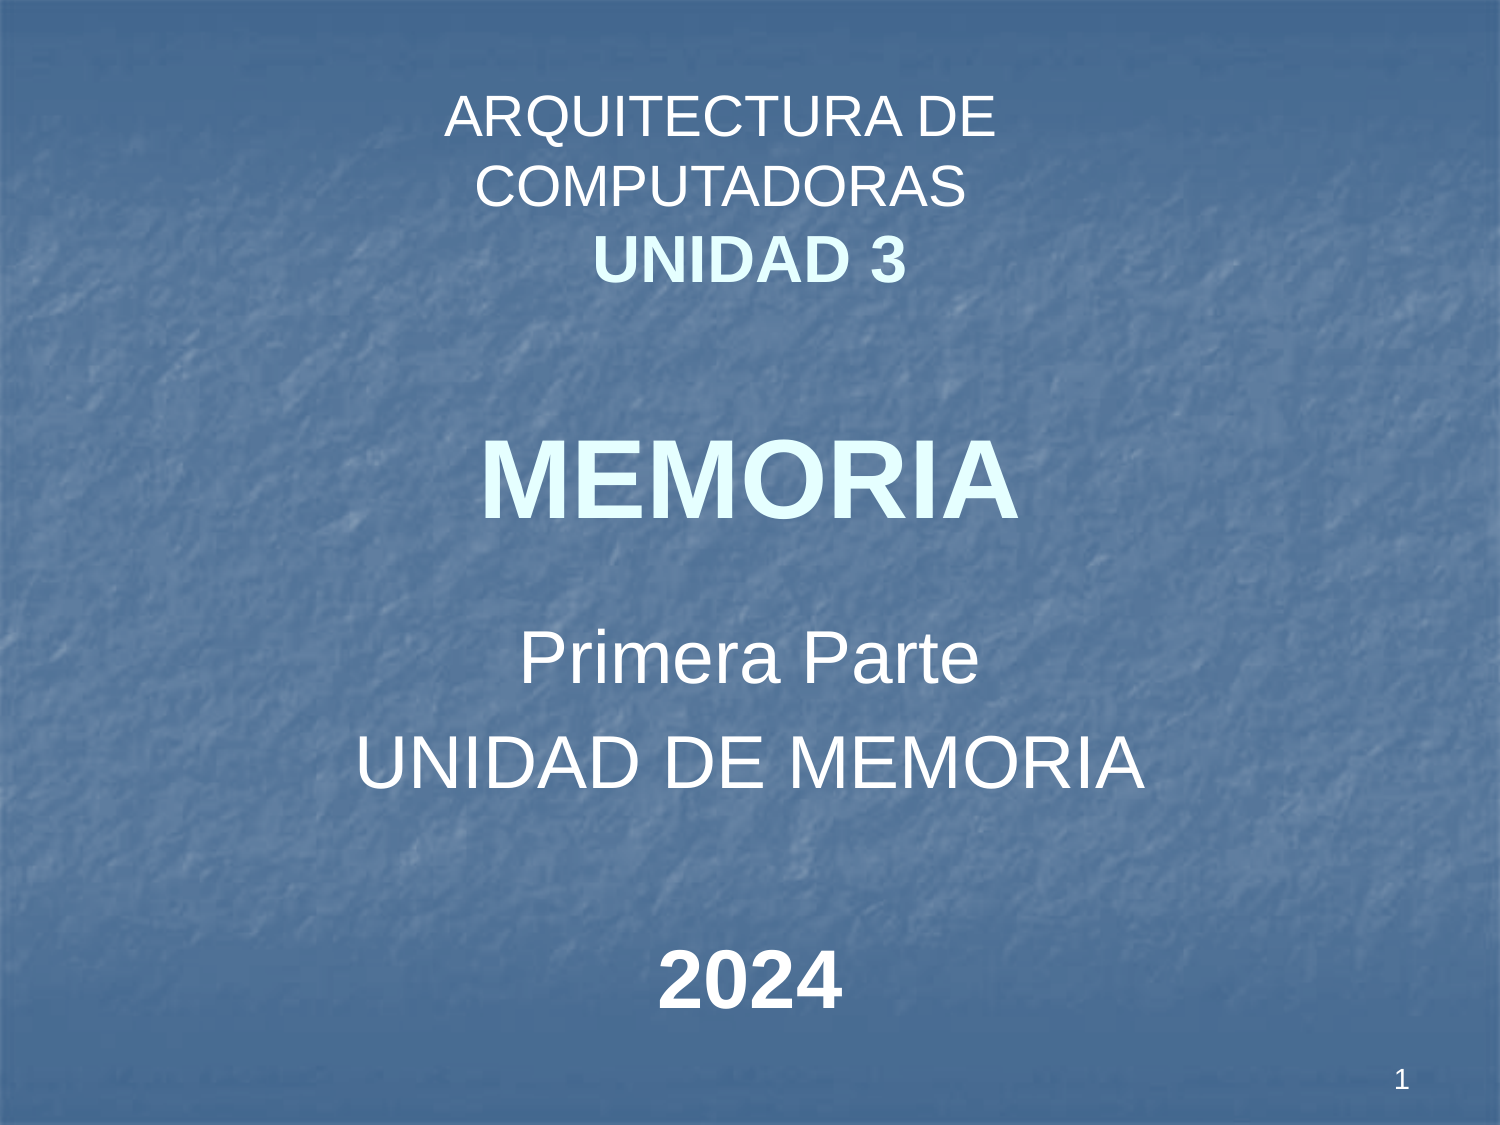

ARQUITECTURA DE COMPUTADORAS
# UNIDAD 3 MEMORIA
Primera Parte
UNIDAD DE MEMORIA

2024
1